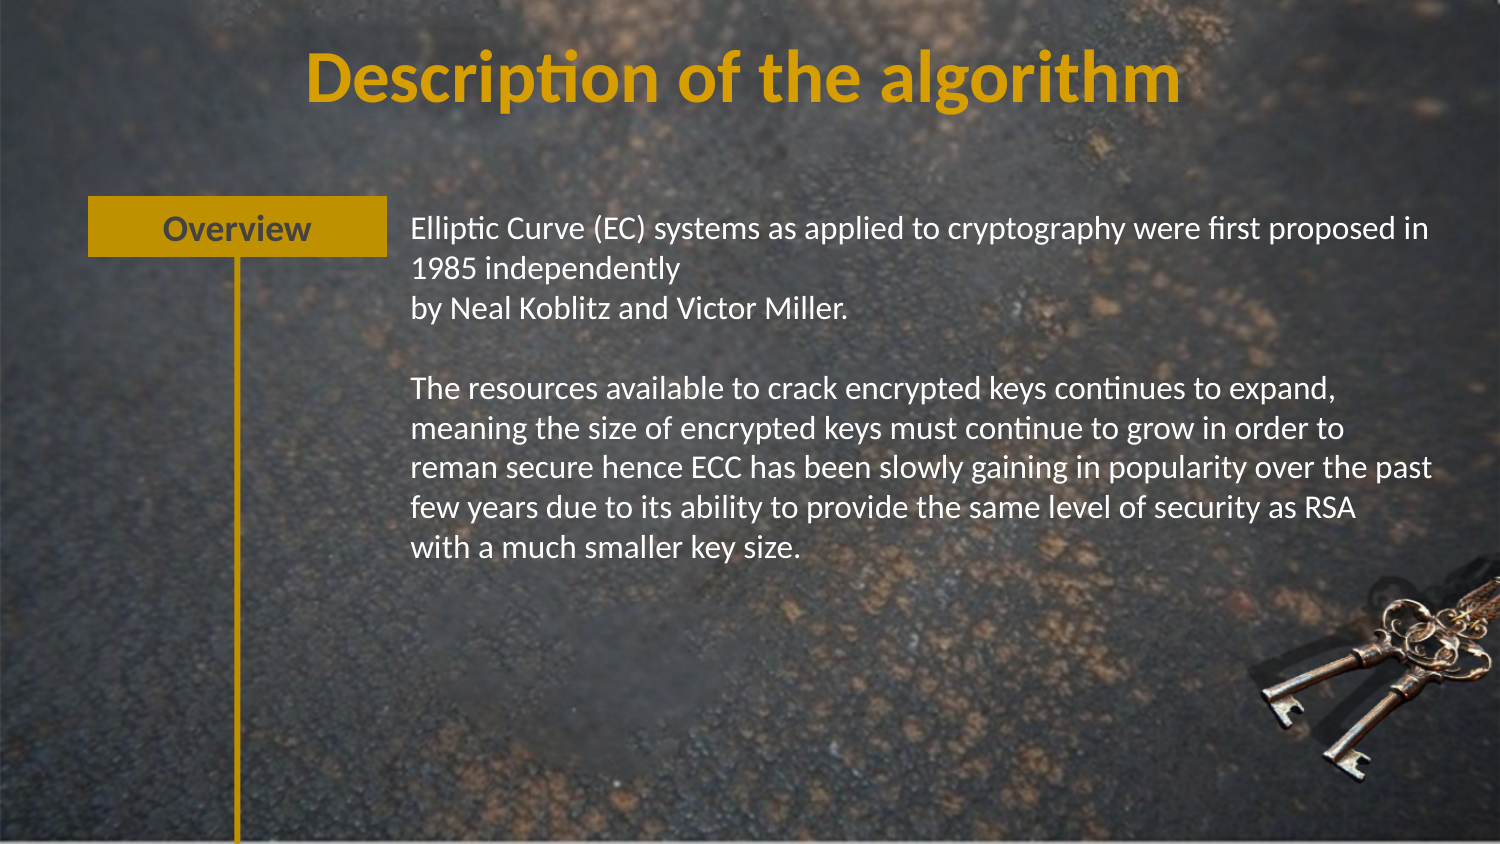

Description of the algorithm
Overview
Elliptic Curve (EC) systems as applied to cryptography were first proposed in 1985 independently
by Neal Koblitz and Victor Miller.

The resources available to crack encrypted keys continues to expand,
meaning the size of encrypted keys must continue to grow in order to
reman secure hence ECC has been slowly gaining in popularity over the past few years due to its ability to provide the same level of security as RSA
with a much smaller key size.